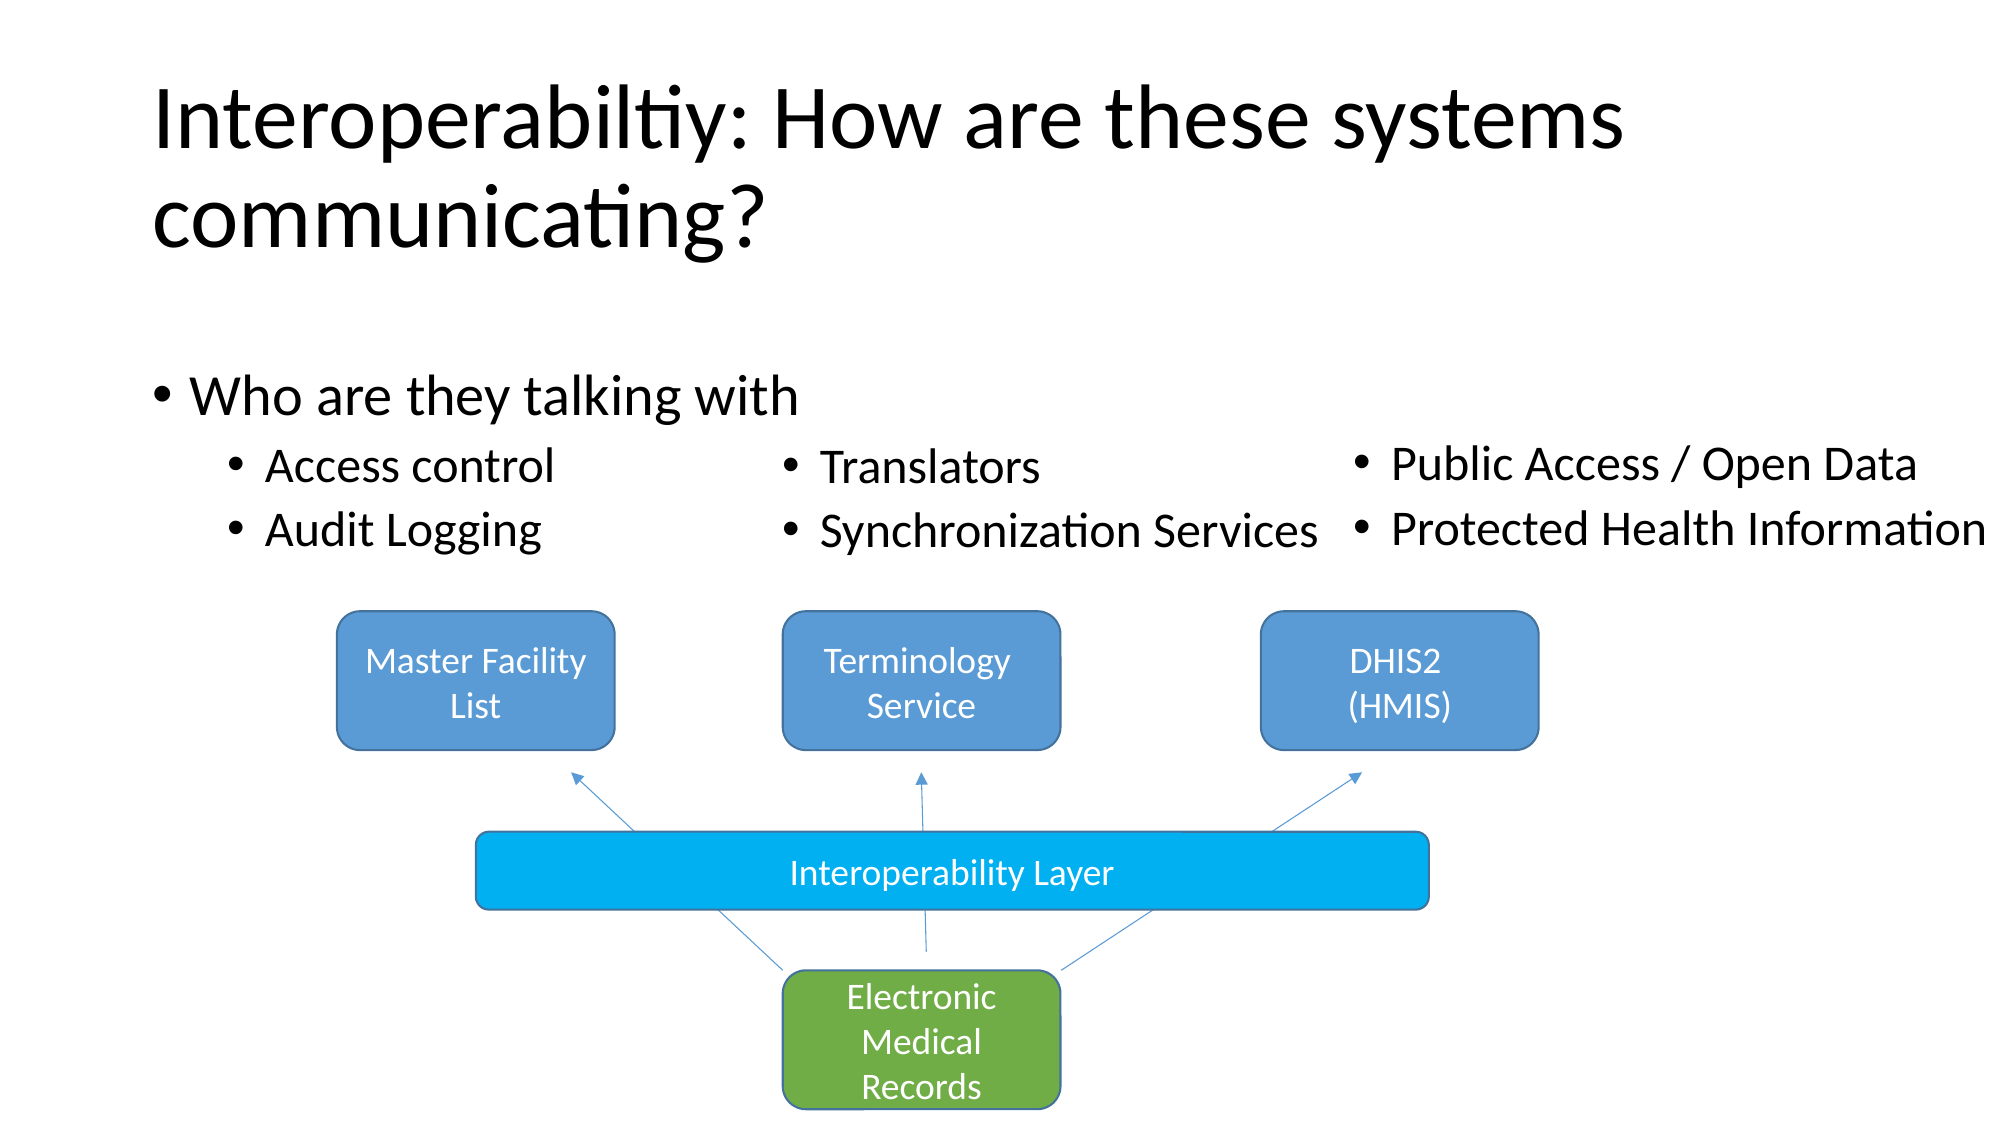

# Interoperabiltiy: How are these systems communicating?

Who are they talking with
Access control
Audit Logging

Public Access / Open Data
Protected Health Information

Translators
Synchronization Services

DHIS2
(HMIS)
Master Facility List
Terminology
Service
Interoperability Layer
Electronic Medical Records